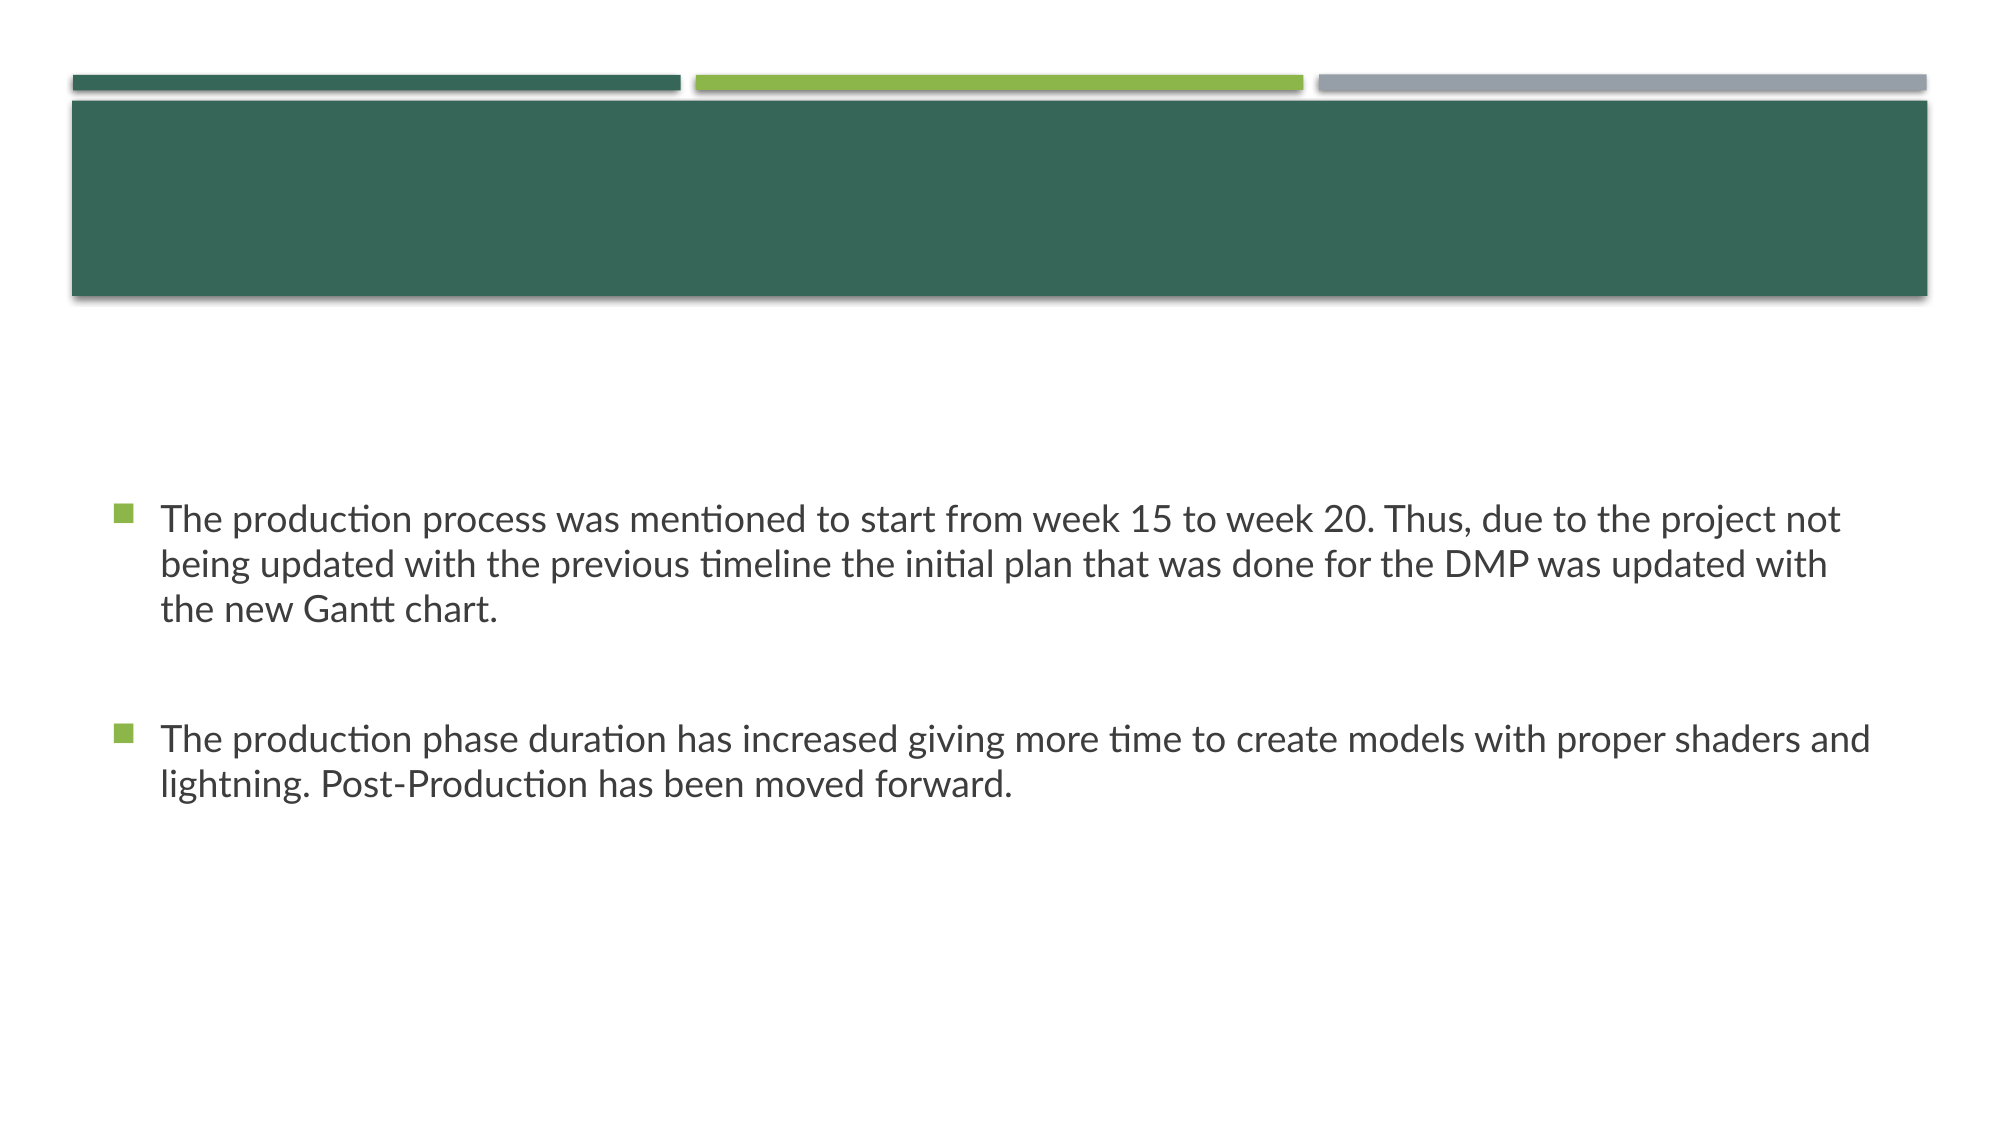

#

The production process was mentioned to start from week 15 to week 20. Thus, due to the project not being updated with the previous timeline the initial plan that was done for the DMP was updated with the new Gantt chart.

The production phase duration has increased giving more time to create models with proper shaders and lightning. Post-Production has been moved forward.